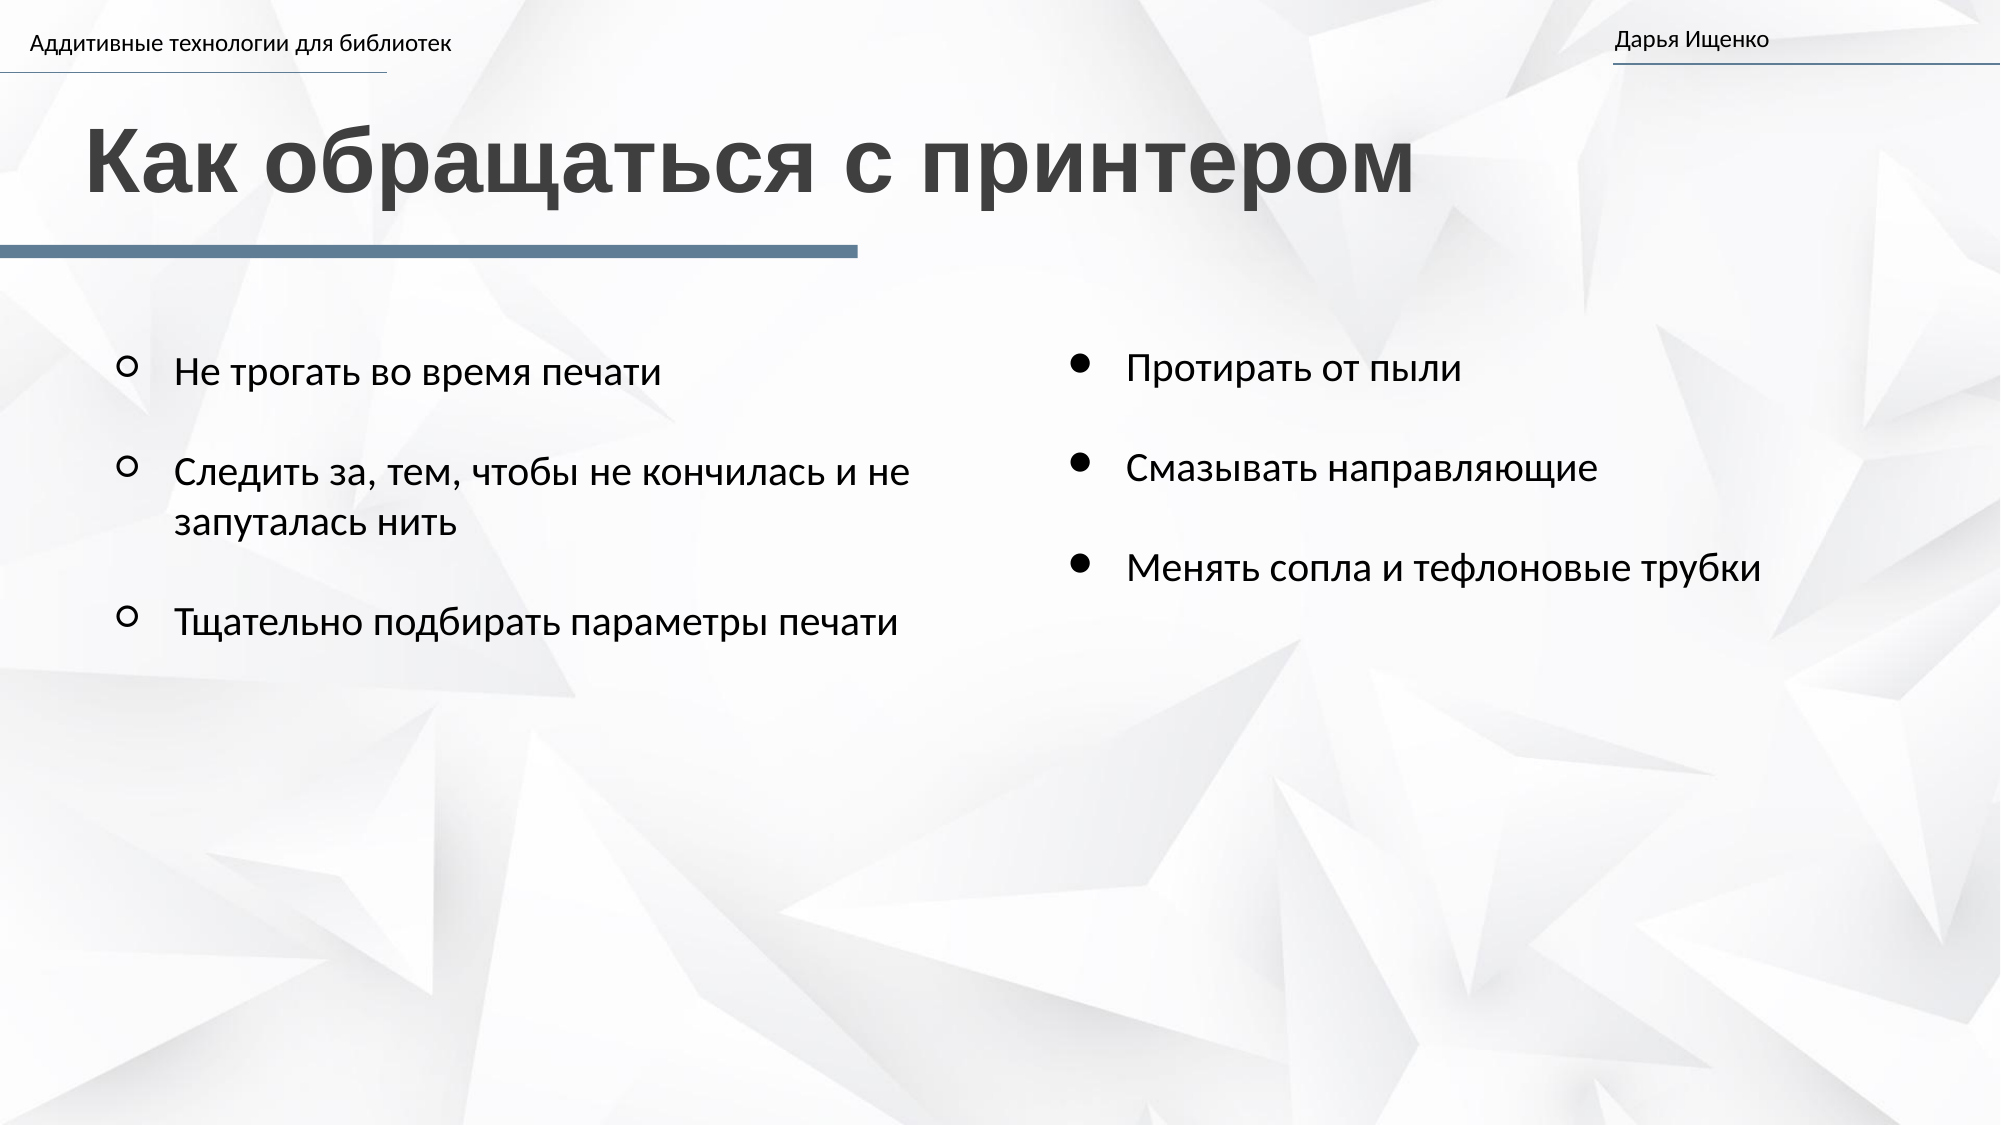

Дарья Ищенко

Аддитивные технологии для библиотек

Как обращаться с принтером

Протирать от пыли

Смазывать направляющие

Менять сопла и тефлоновые трубки

Не трогать во время печати

Следить за, тем, чтобы не кончилась и не запуталась нить

Тщательно подбирать параметры печати